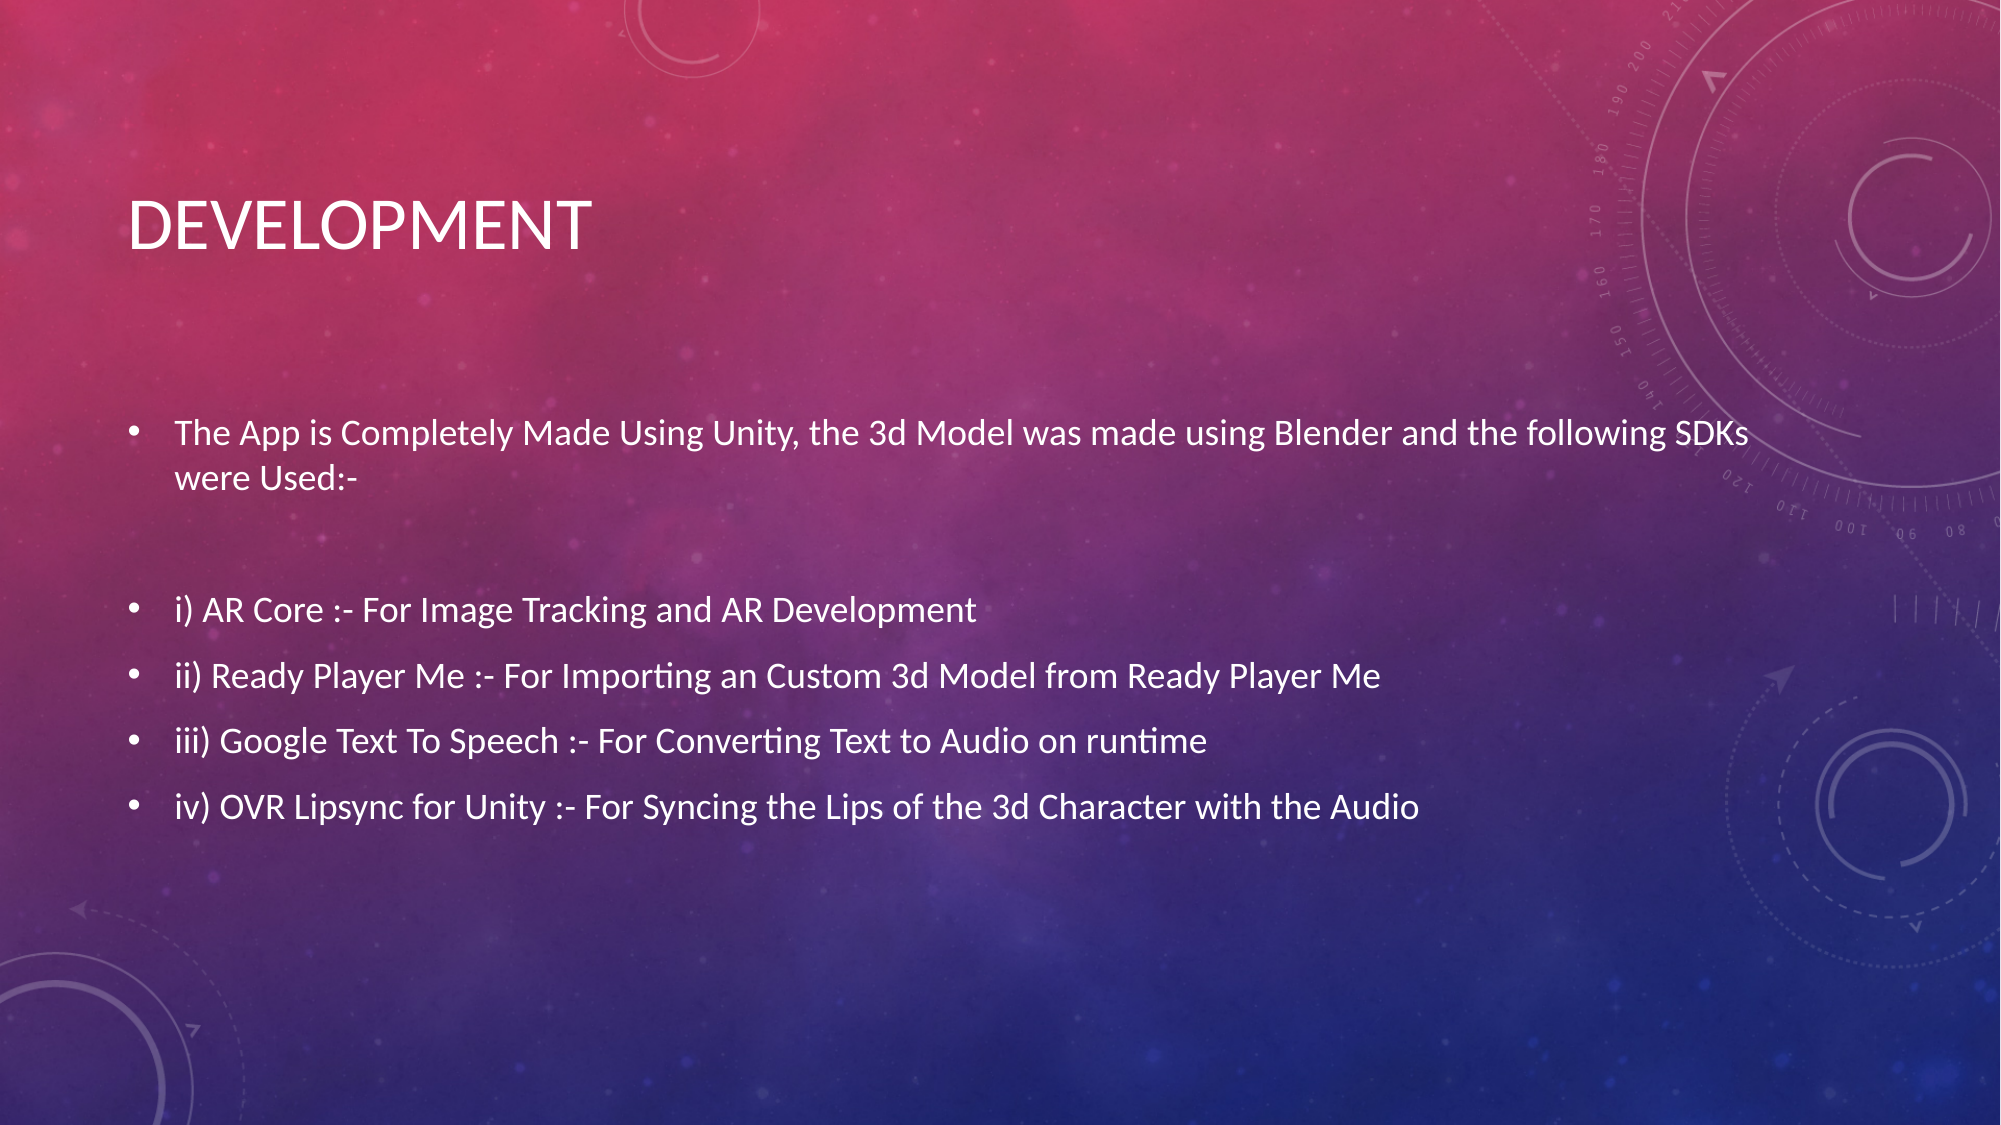

# Development

The App is Completely Made Using Unity, the 3d Model was made using Blender and the following SDKs were Used:-

i) AR Core :- For Image Tracking and AR Development
ii) Ready Player Me :- For Importing an Custom 3d Model from Ready Player Me
iii) Google Text To Speech :- For Converting Text to Audio on runtime
iv) OVR Lipsync for Unity :- For Syncing the Lips of the 3d Character with the Audio